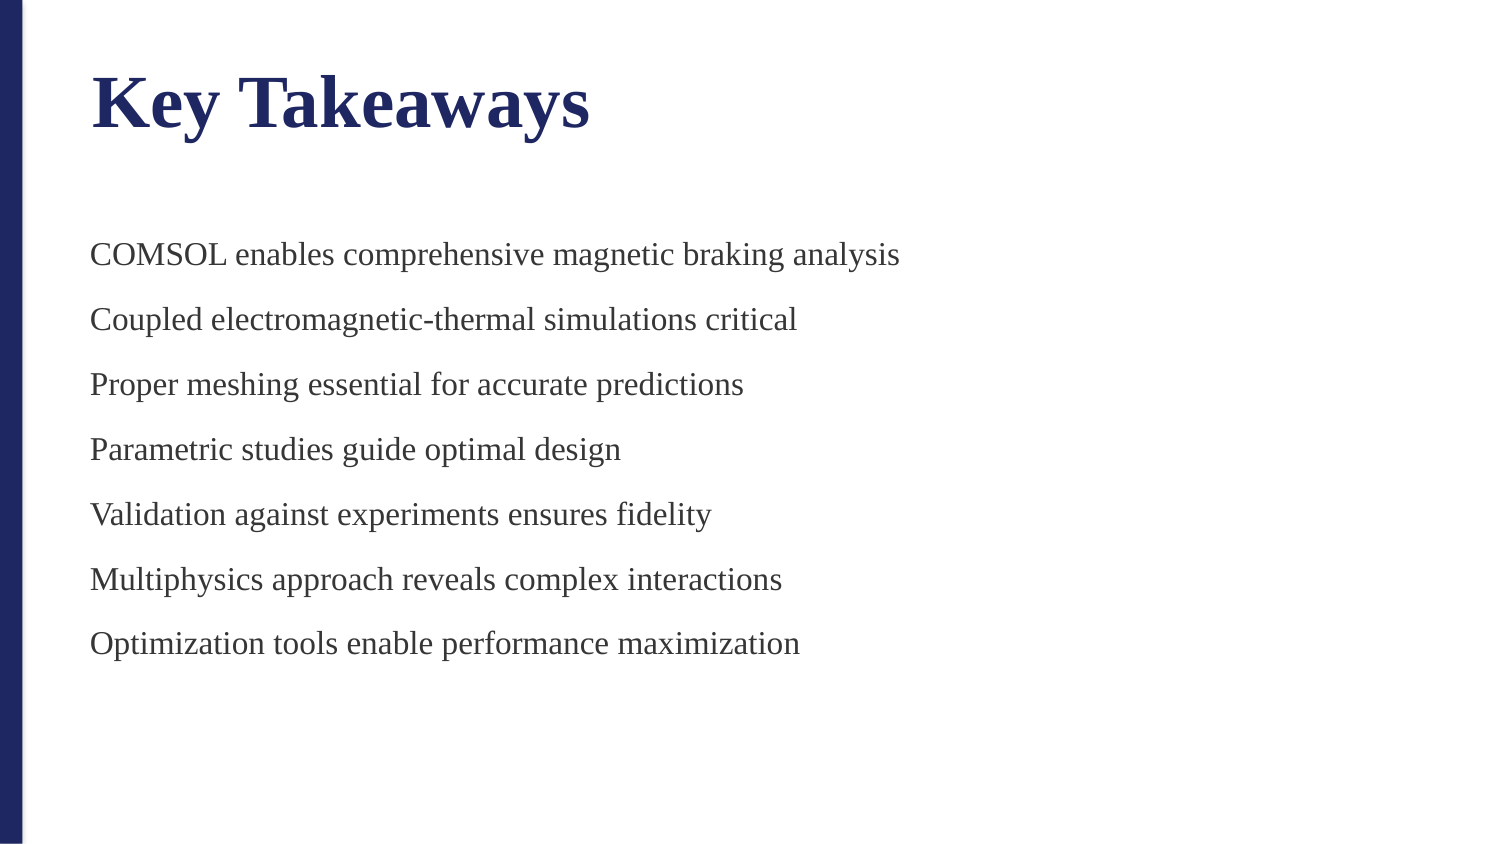

Key Takeaways

COMSOL enables comprehensive magnetic braking analysis
Coupled electromagnetic-thermal simulations critical
Proper meshing essential for accurate predictions
Parametric studies guide optimal design
Validation against experiments ensures fidelity
Multiphysics approach reveals complex interactions
Optimization tools enable performance maximization